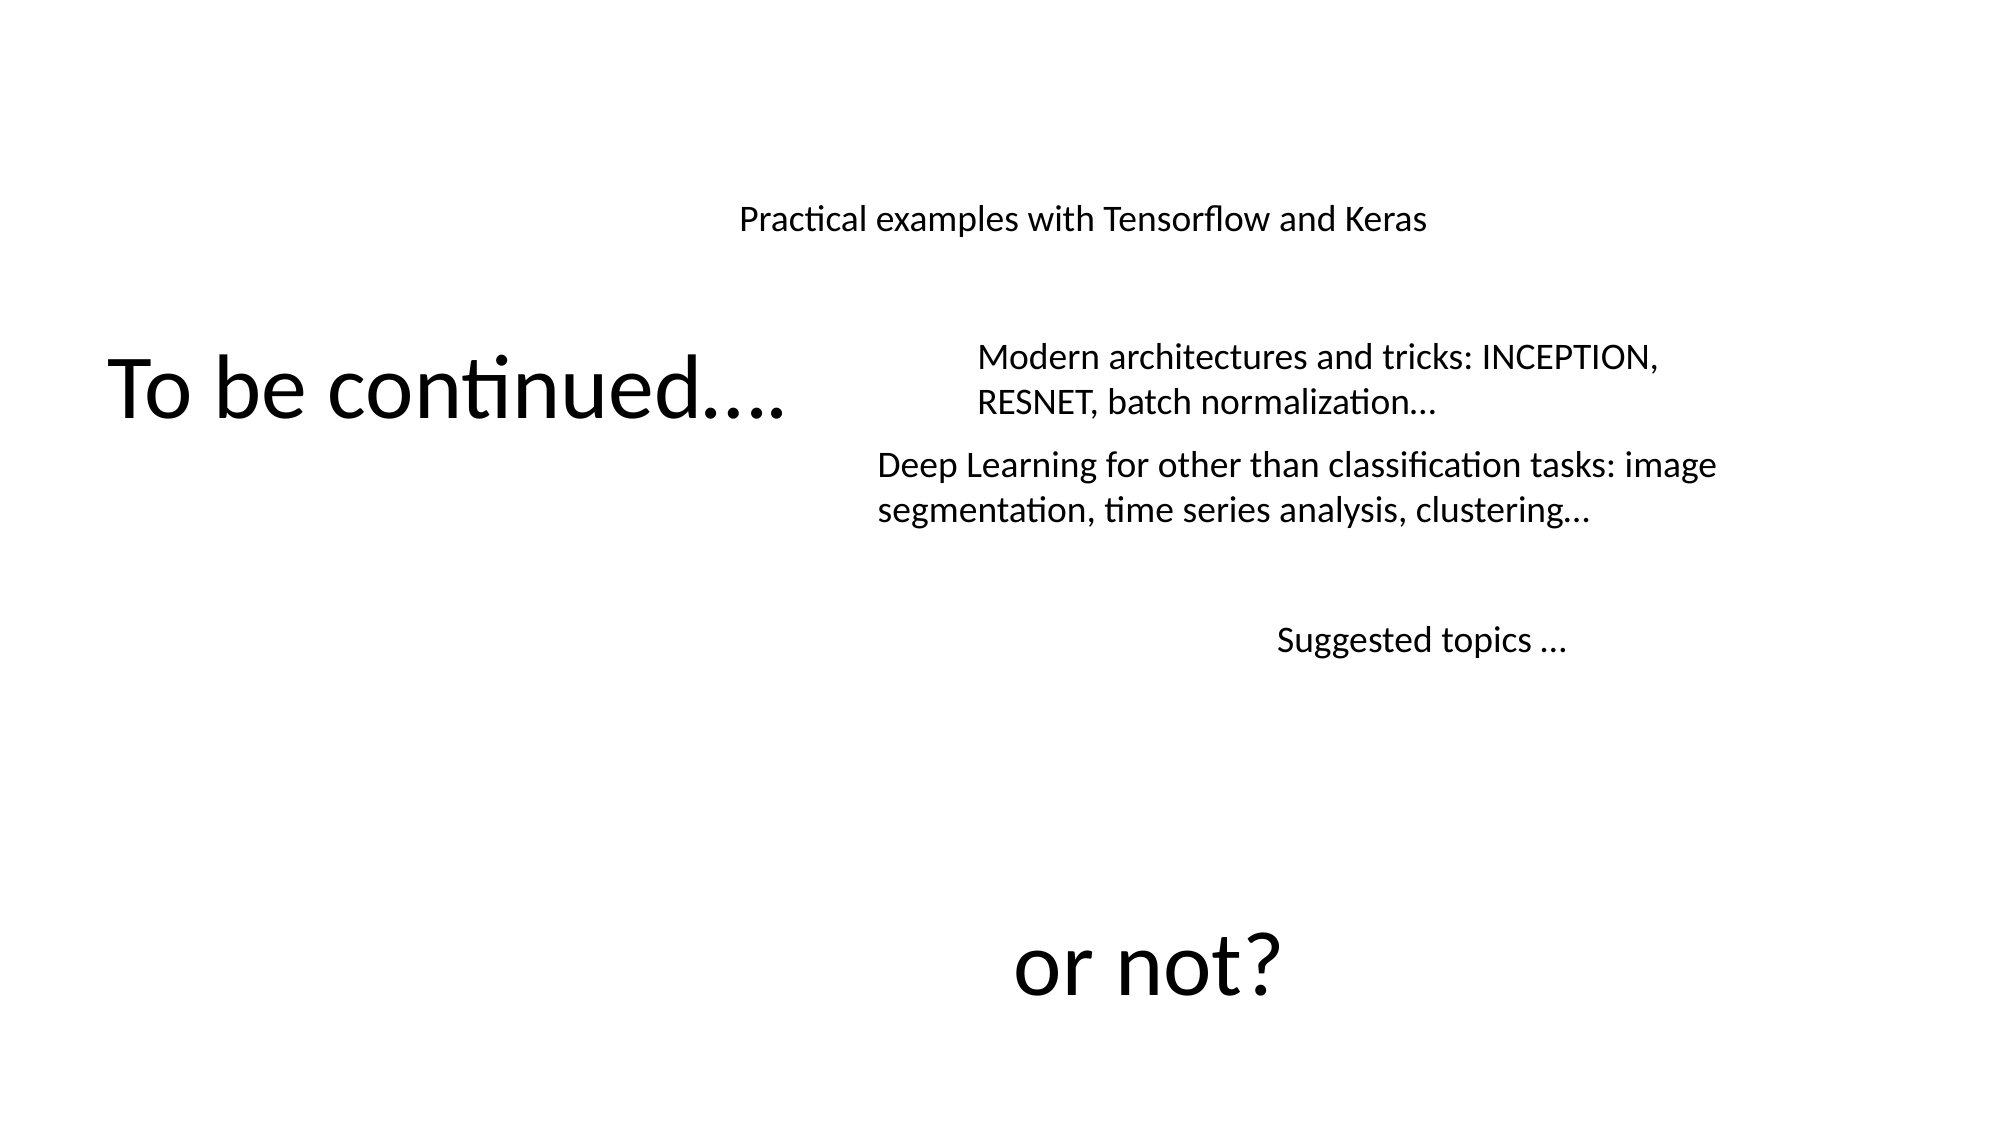

Practical examples with Tensorflow and Keras
# To be continued….
Modern architectures and tricks: INCEPTION, RESNET, batch normalization…
Deep Learning for other than classification tasks: image segmentation, time series analysis, clustering…
Suggested topics …
 or not?